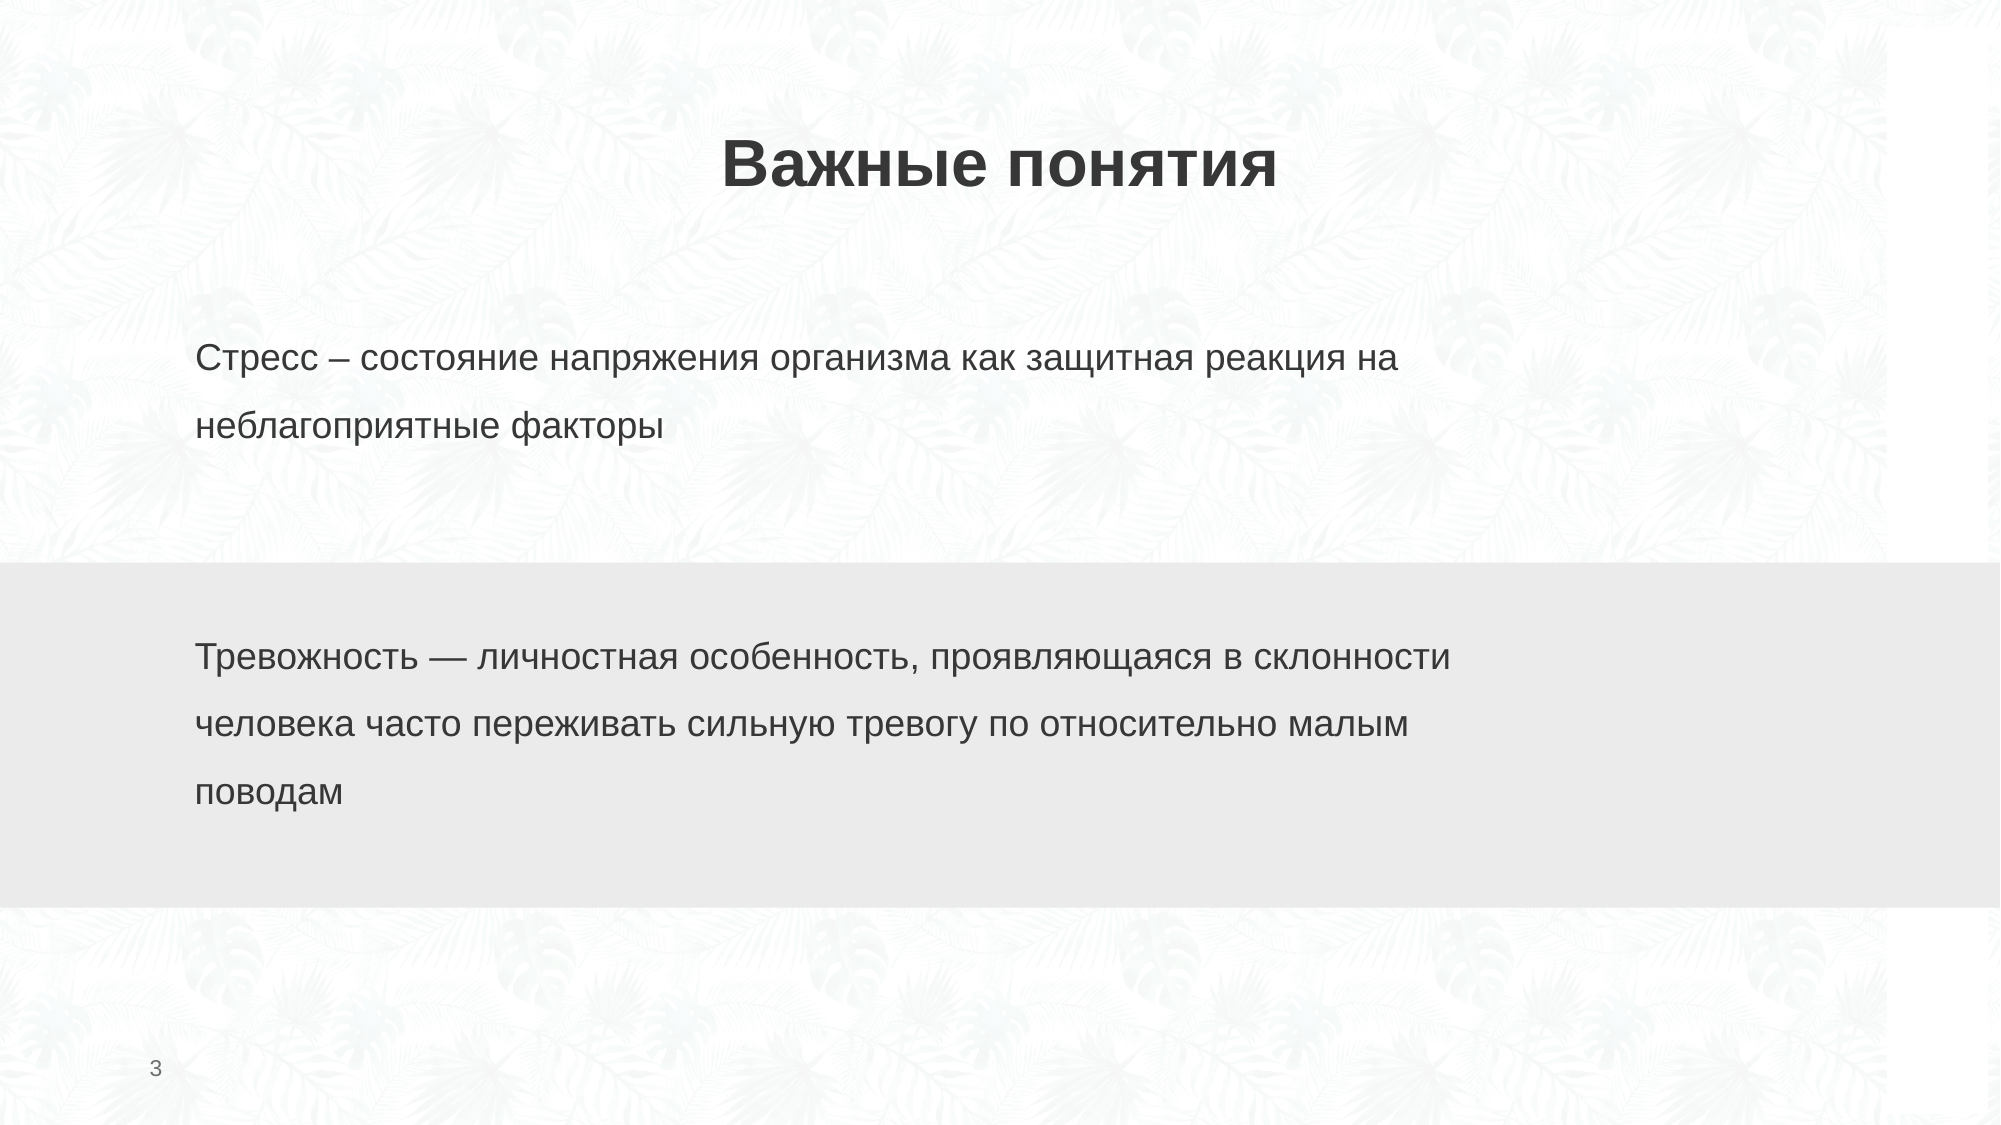

# Важные понятия
Стресс – состояние напряжения организма как защитная реакция на неблагоприятные факторы

Тревожность — личностная особенность, проявляющаяся в склонности человека часто переживать сильную тревогу по относительно малым поводам
3